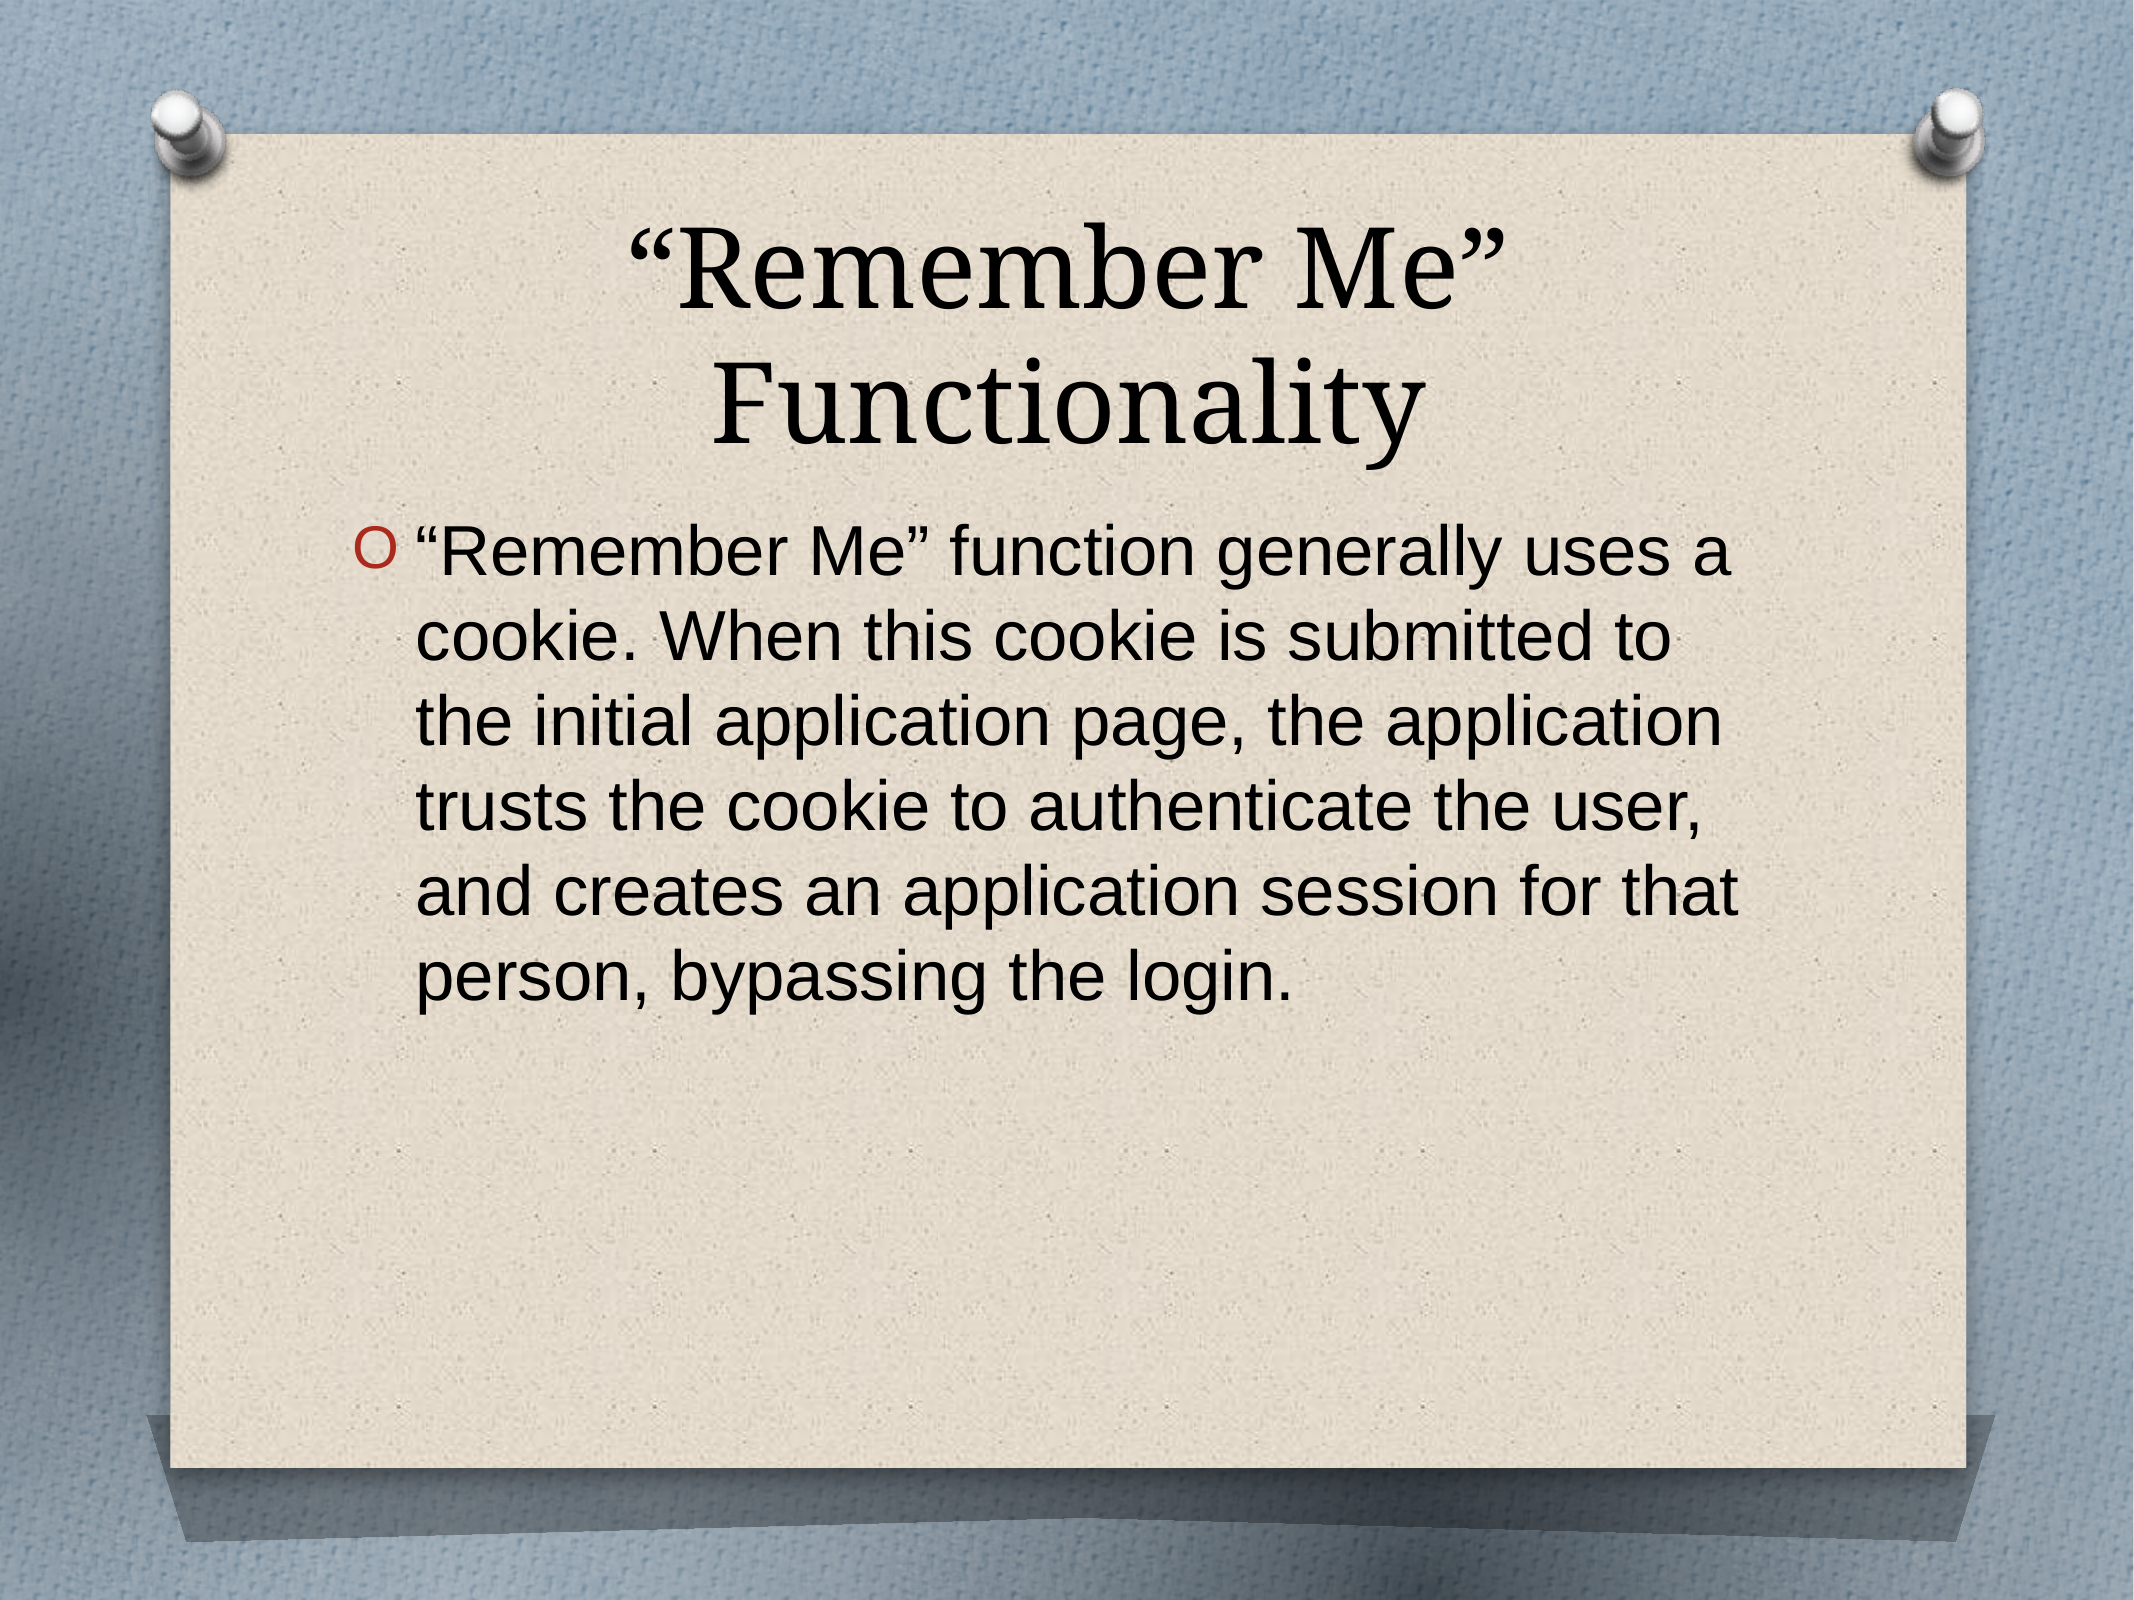

# “Remember Me” Functionality
“Remember Me” function generally uses a cookie. When this cookie is submitted to the initial application page, the application trusts the cookie to authenticate the user, and creates an application session for that person, bypassing the login.